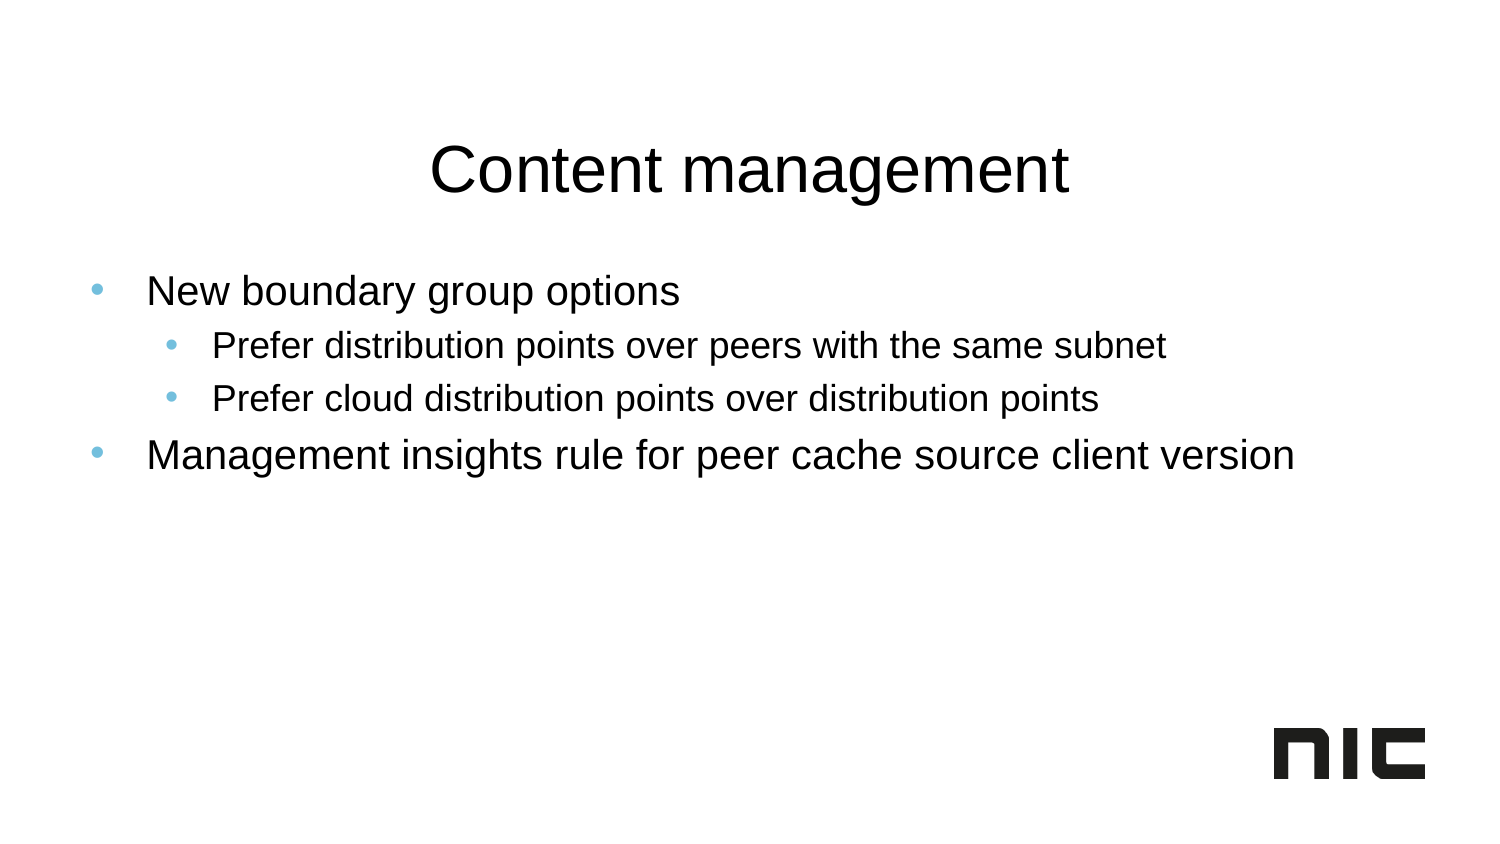

# Content management
New boundary group options
Prefer distribution points over peers with the same subnet
Prefer cloud distribution points over distribution points
Management insights rule for peer cache source client version